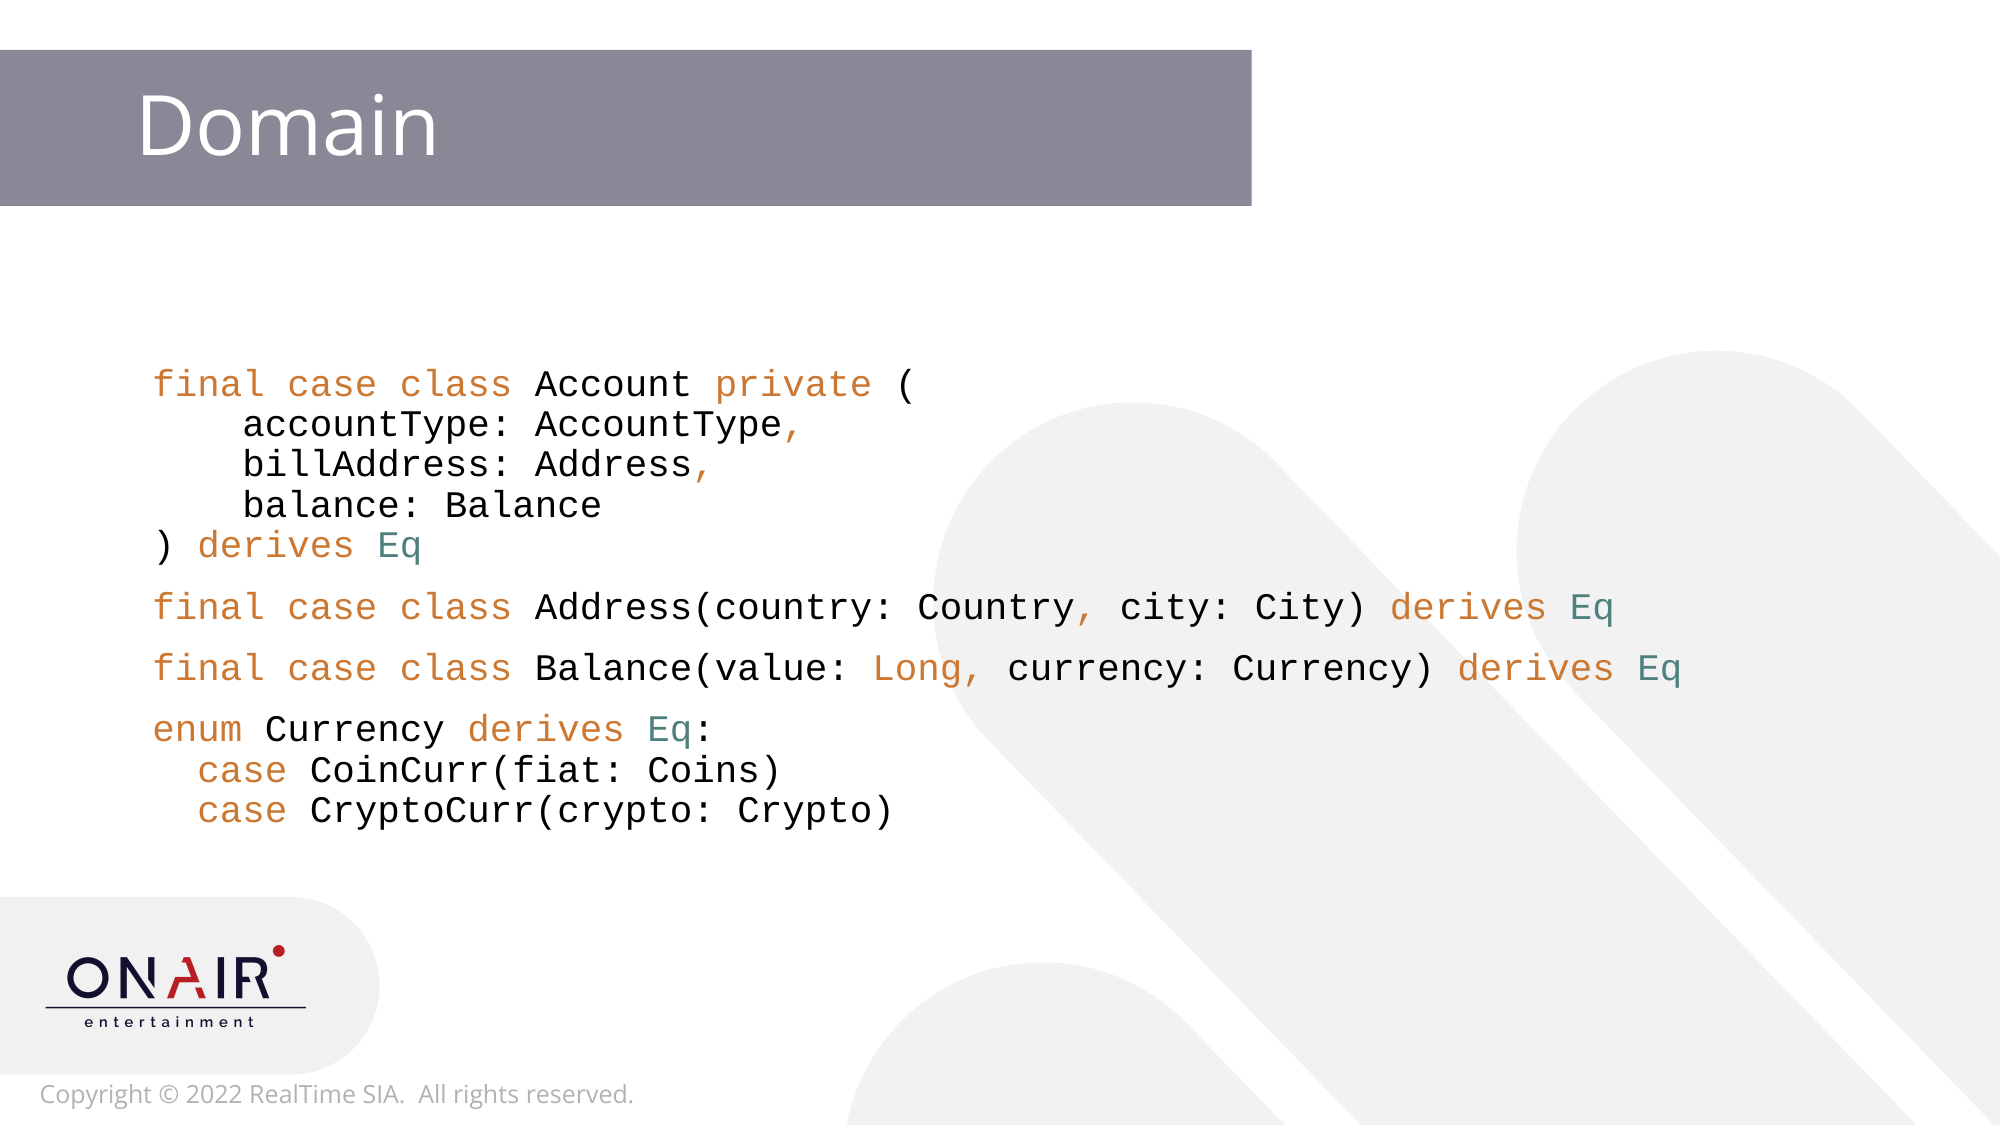

# Domain

final case class Account private (
    accountType: AccountType,
    billAddress: Address,
    balance: Balance
) derives Eq
final case class Address(country: Country, city: City) derives Eq
final case class Balance(value: Long, currency: Currency) derives Eq
enum Currency derives Eq:
  case CoinCurr(fiat: Coins)
  case CryptoCurr(crypto: Crypto)
6
Copyright © 2022 RealTime SIA.  All rights reserved.